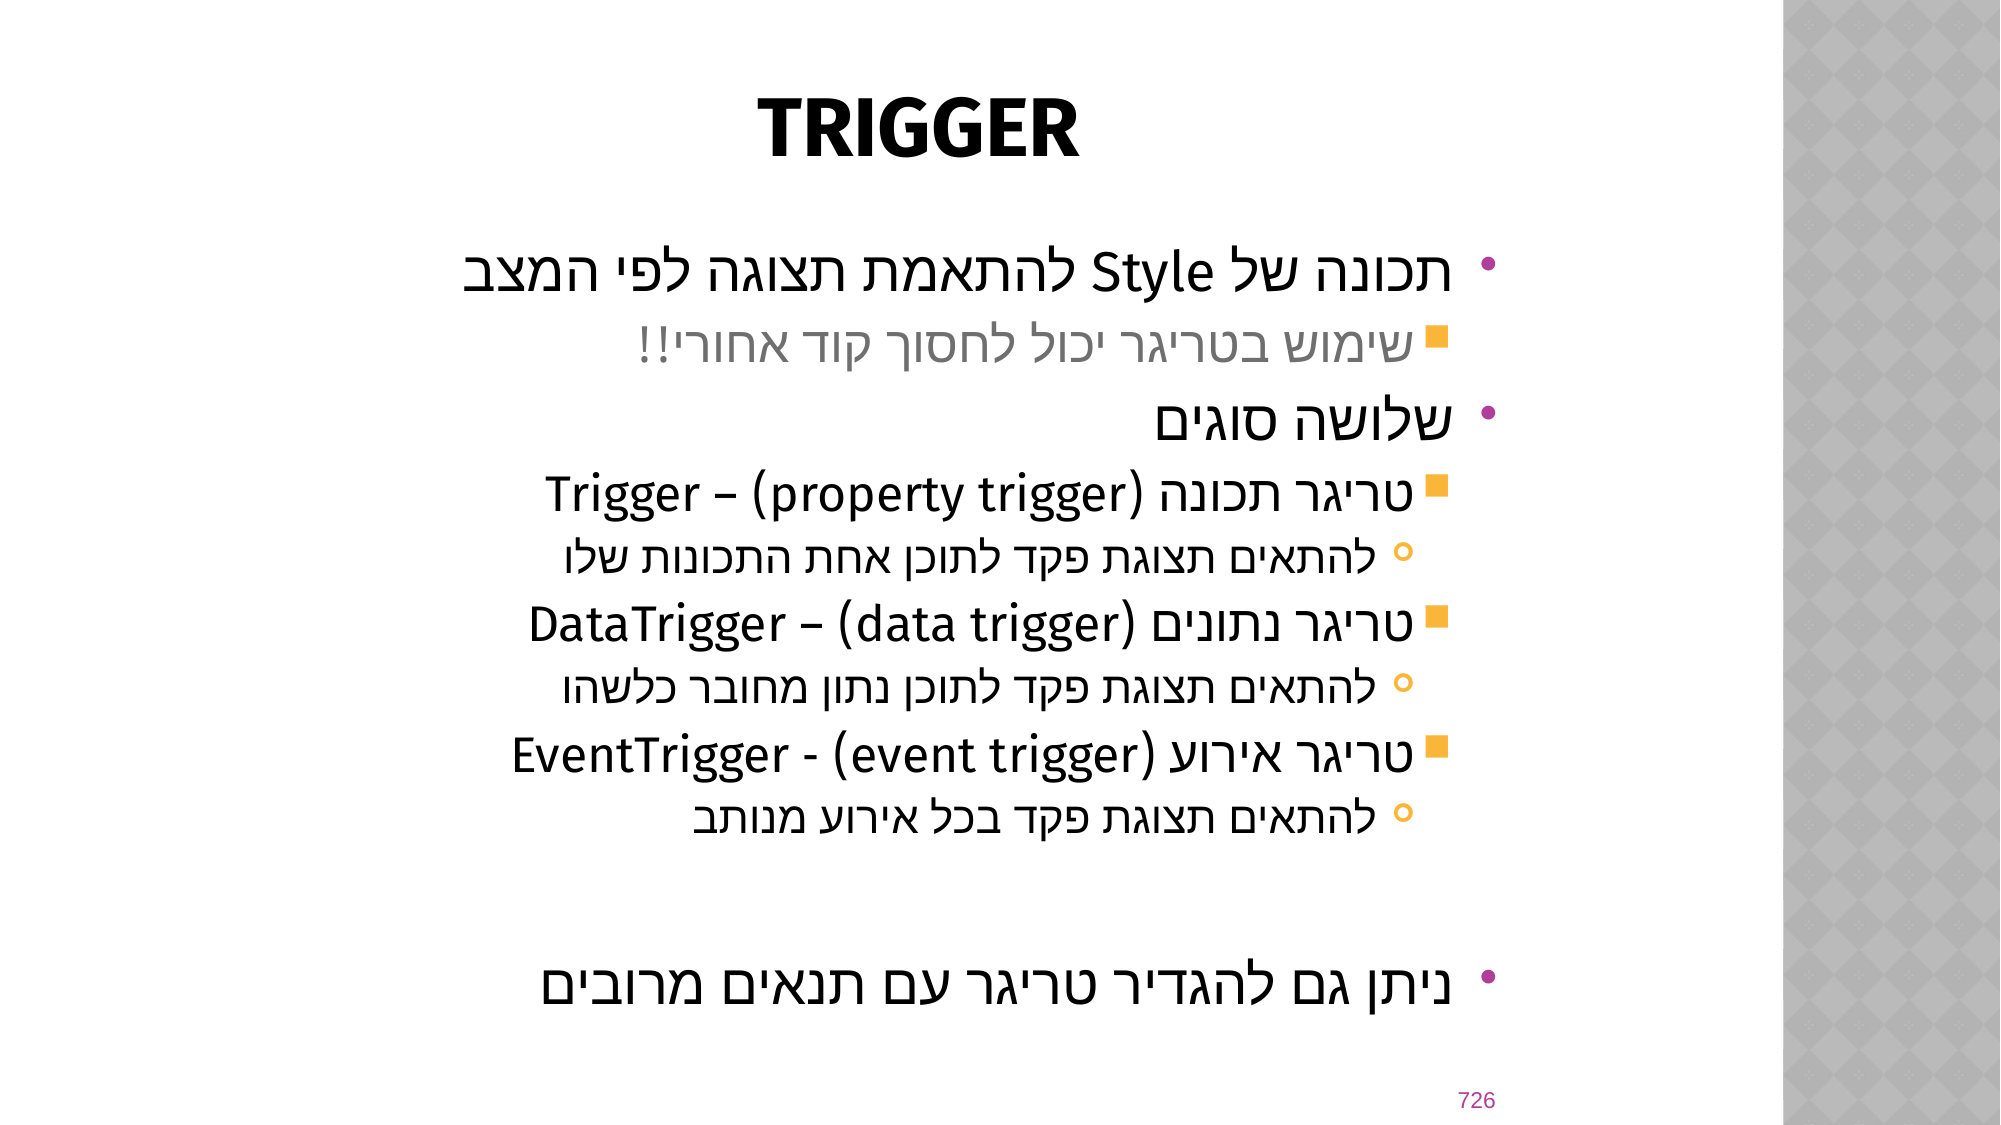

# Trigger
תכונה של Style להתאמת תצוגה לפי המצב
שימוש בטריגר יכול לחסוך קוד אחורי!!
שלושה סוגים
טריגר תכונה (property trigger) – Trigger
להתאים תצוגת פקד לתוכן אחת התכונות שלו
טריגר נתונים (data trigger) – DataTrigger
להתאים תצוגת פקד לתוכן נתון מחובר כלשהו
טריגר אירוע (event trigger) - EventTrigger
להתאים תצוגת פקד בכל אירוע מנותב

ניתן גם להגדיר טריגר עם תנאים מרובים

726